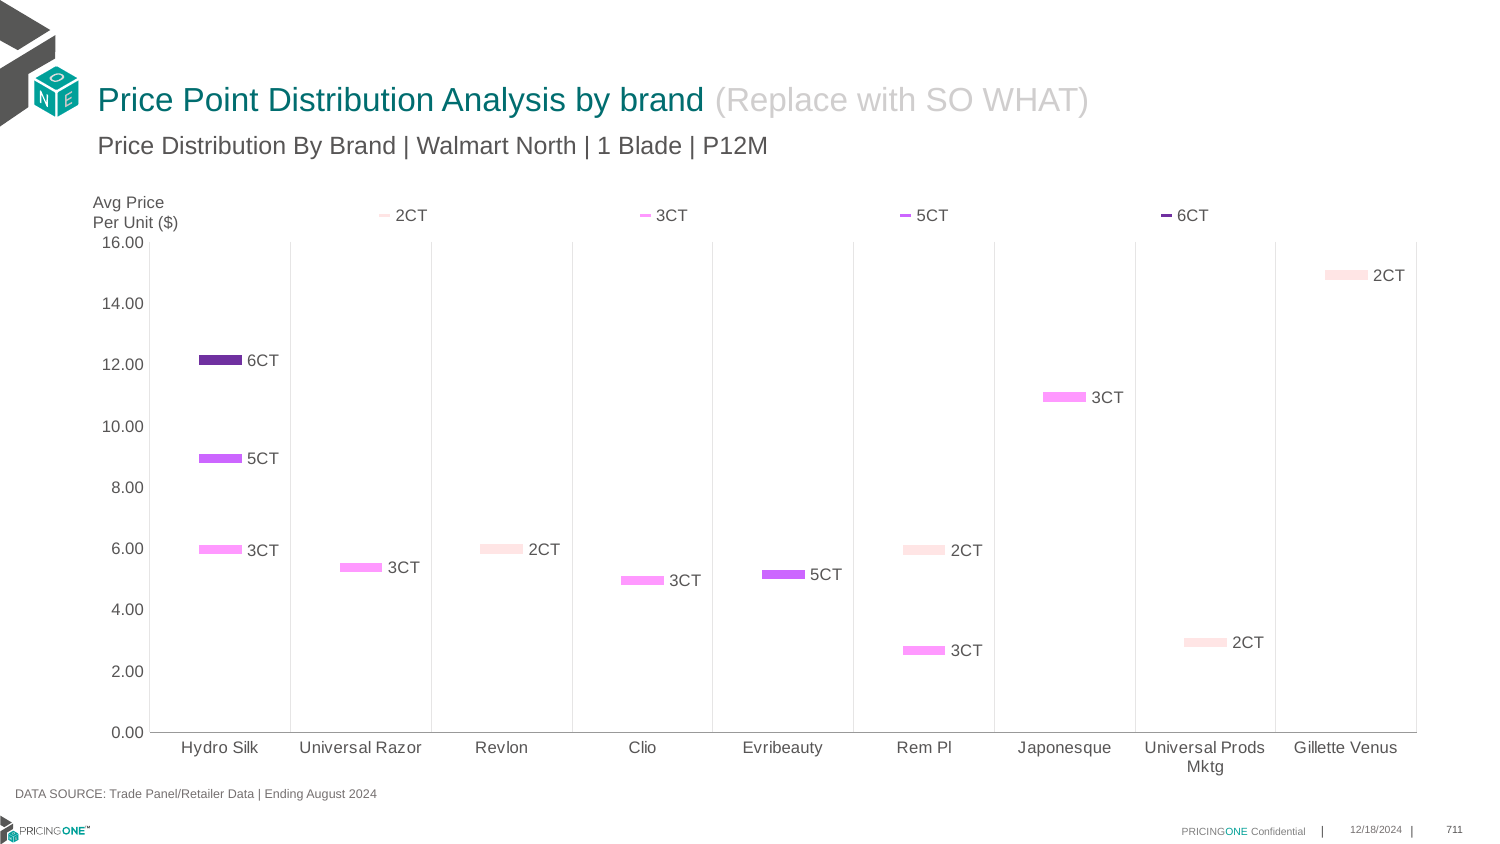

# Price Point Distribution Analysis by brand (Replace with SO WHAT)
Price Distribution By Brand | Walmart North | 1 Blade | P12M

### Chart

| Category | 2CT | 3CT | 5CT | 6CT |
|---|---|---|---|---|
| Hydro Silk | None | 5.950235050142003 | 8.934293639139455 | 12.144430927277643 |
| Universal Razor | None | 5.376816642746666 | None | None |
| Revlon | 5.979409664365627 | None | None | None |
| Clio | None | 4.951387304860357 | None | None |
| Evribeauty | None | None | 5.151721188327284 | None |
| Rem Pl | 5.942563878576109 | 2.6701299039896753 | None | None |
| Japonesque | None | 10.936760866226386 | None | None |
| Universal Prods Mktg | 2.9261159259348672 | None | None | None |
| Gillette Venus | 14.917132326715016 | None | None | None |
Avg Price
Per Unit ($)
DATA SOURCE: Trade Panel/Retailer Data | Ending August 2024
12/18/2024
711